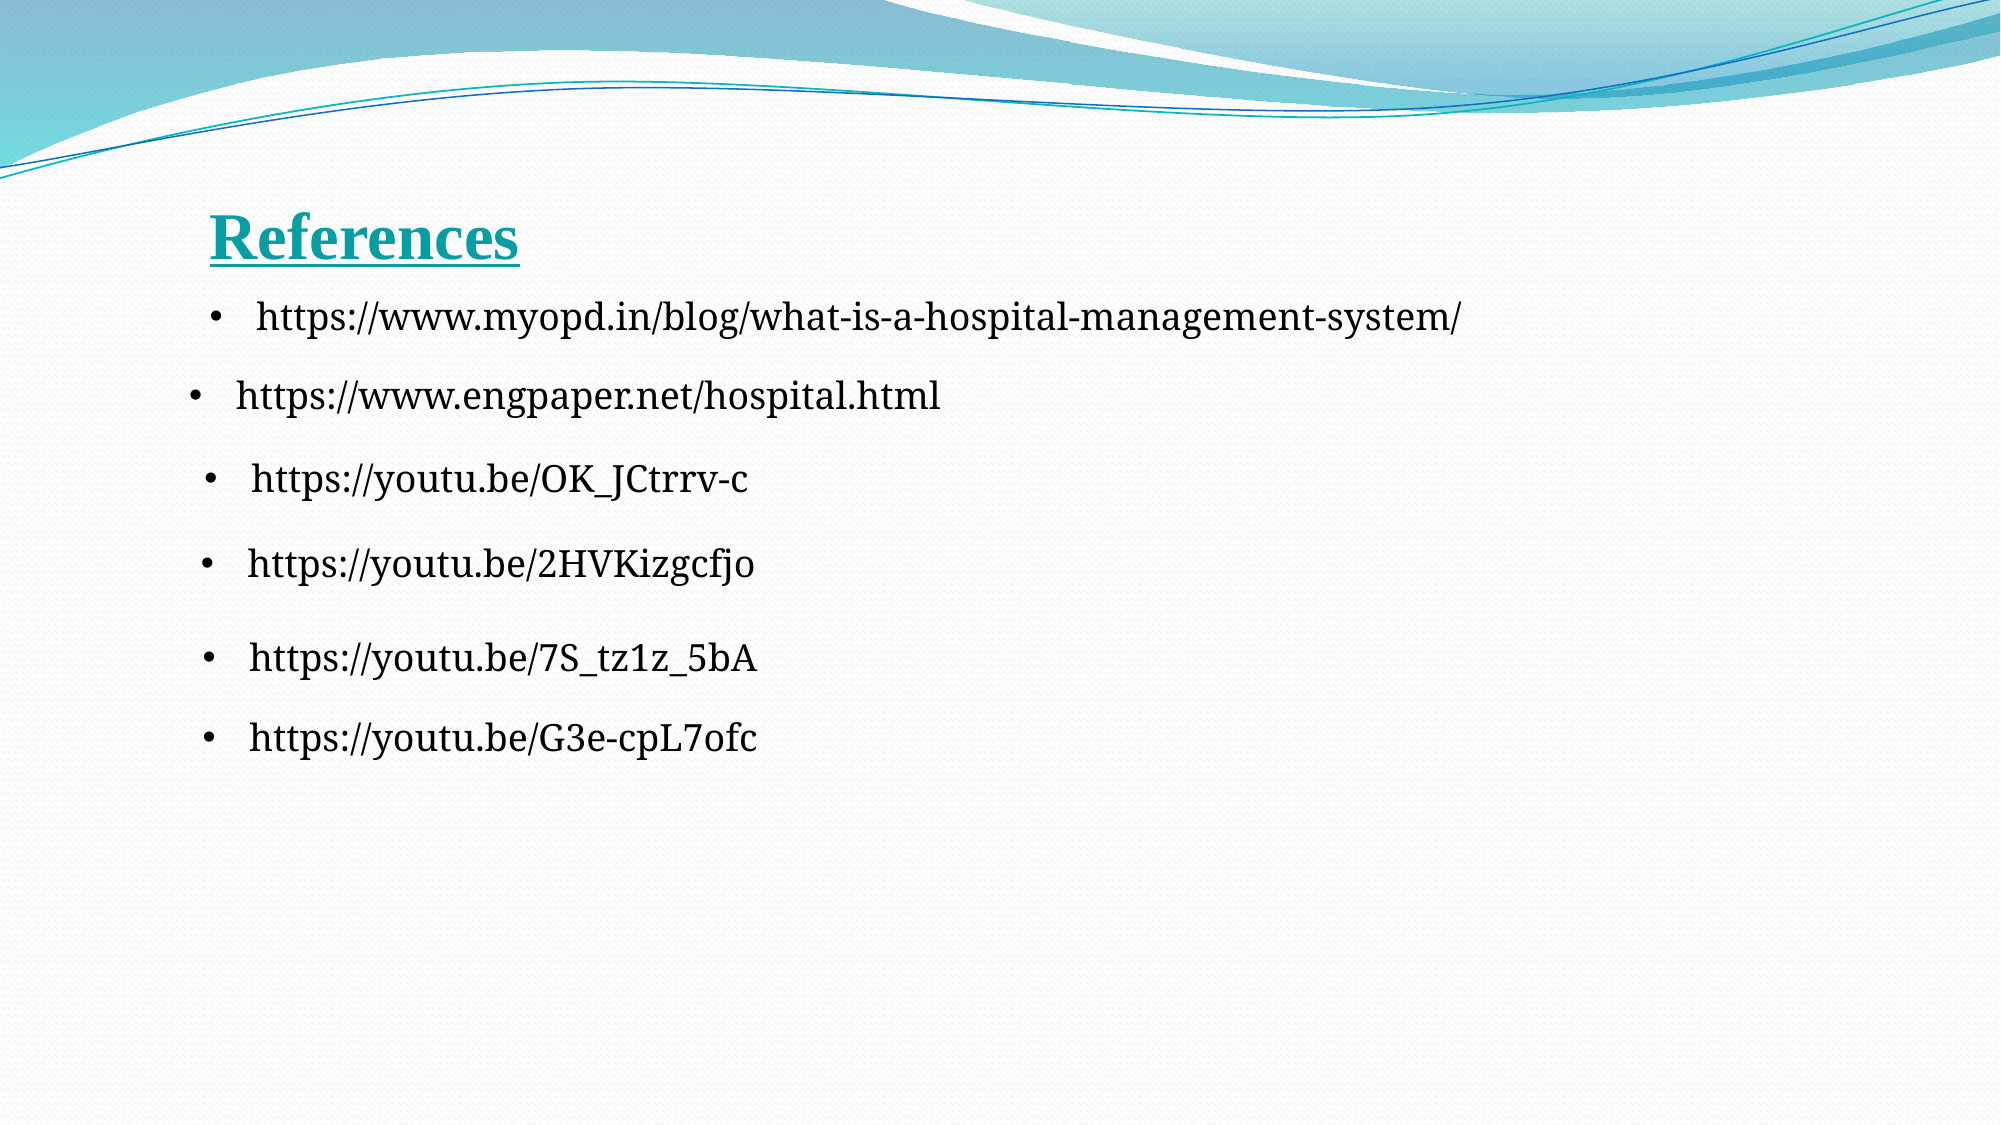

References
https://www.myopd.in/blog/what-is-a-hospital-management-system/
https://www.engpaper.net/hospital.html
https://youtu.be/OK_JCtrrv-c
https://youtu.be/2HVKizgcfjo
https://youtu.be/7S_tz1z_5bA
https://youtu.be/G3e-cpL7ofc